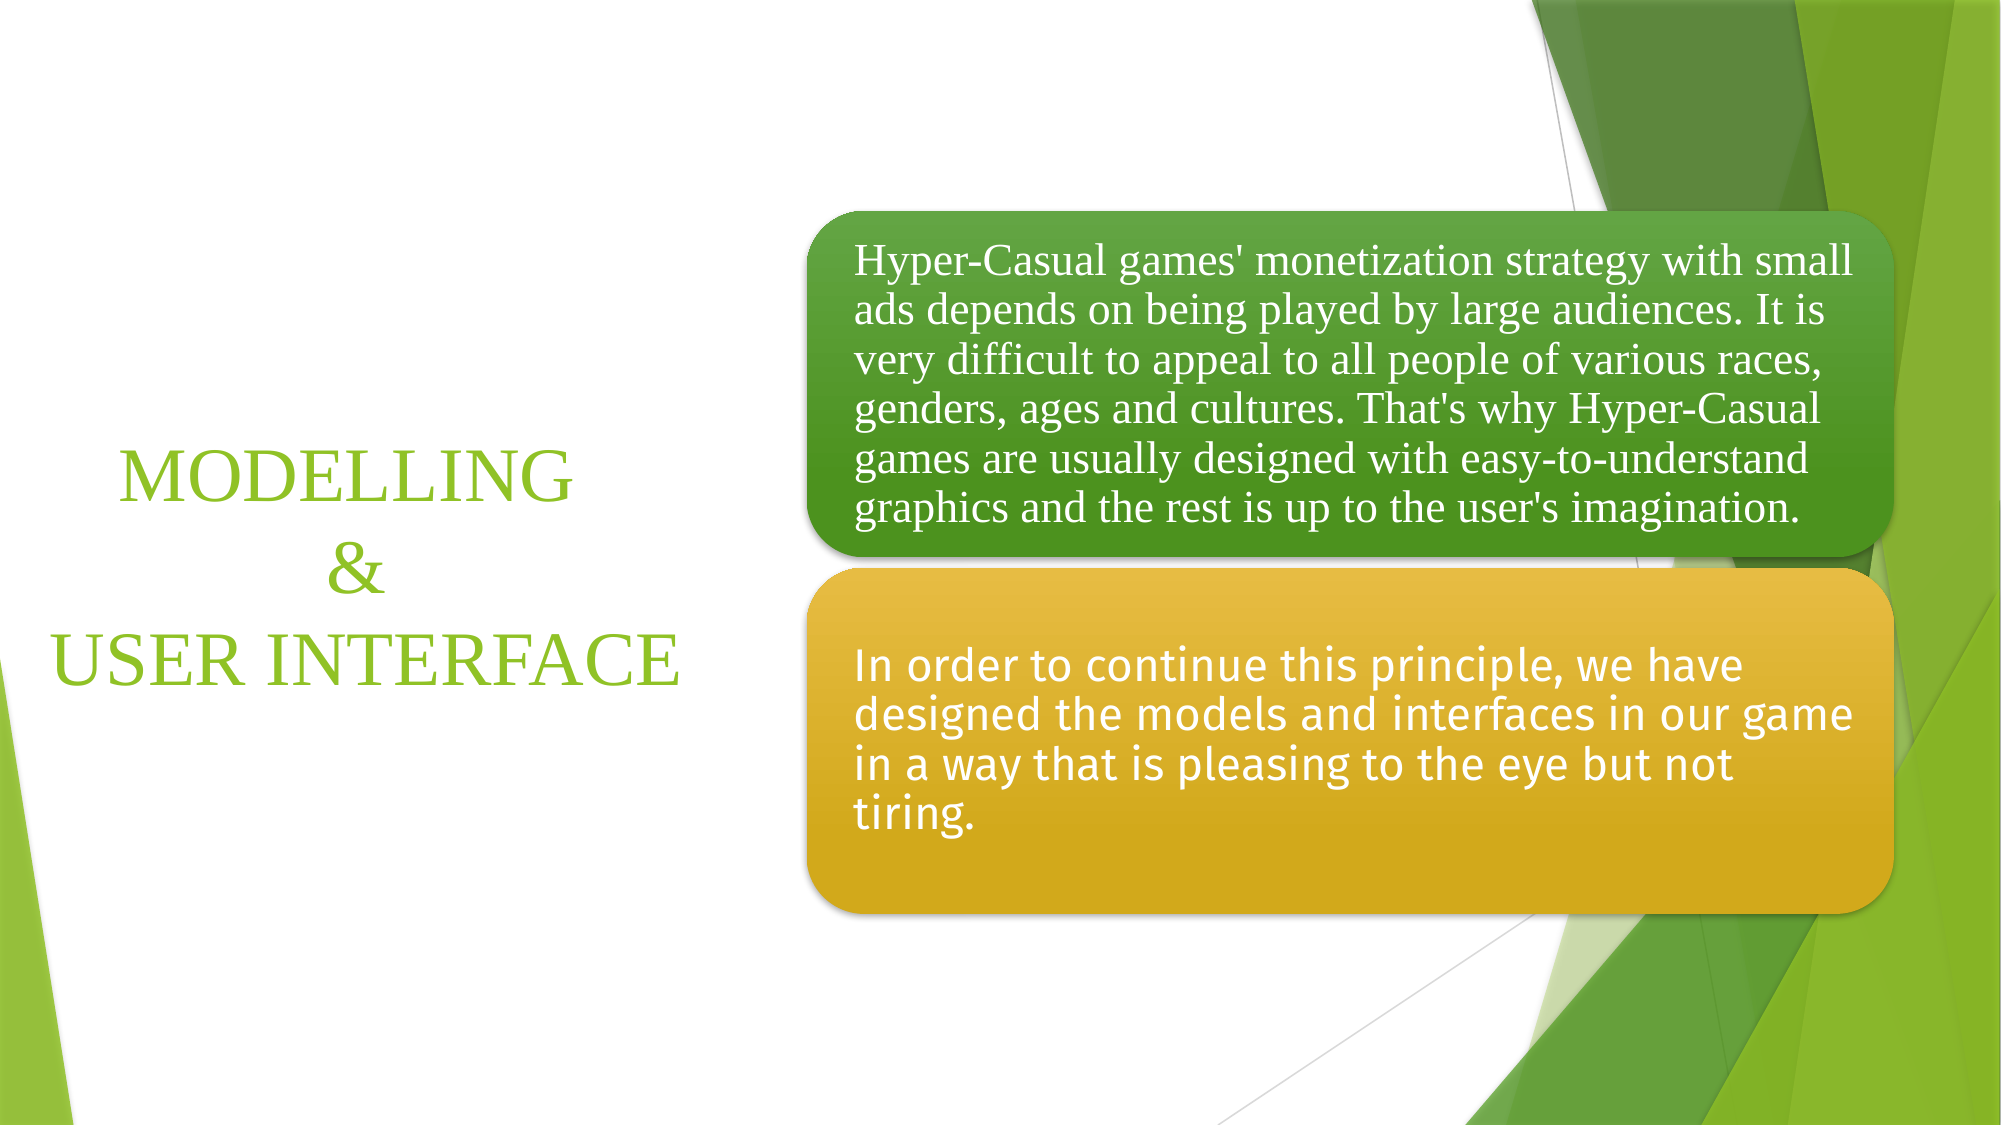

Hyper-Casual games' monetization strategy with small ads depends on being played by large audiences. It is very difficult to appeal to all people of various races, genders, ages and cultures. That's why Hyper-Casual games are usually designed with easy-to-understand graphics and the rest is up to the user's imagination.
In order to continue this principle, we have designed the models and interfaces in our game in a way that is pleasing to the eye but not tiring.
# MODELLING & USER INTERFACE